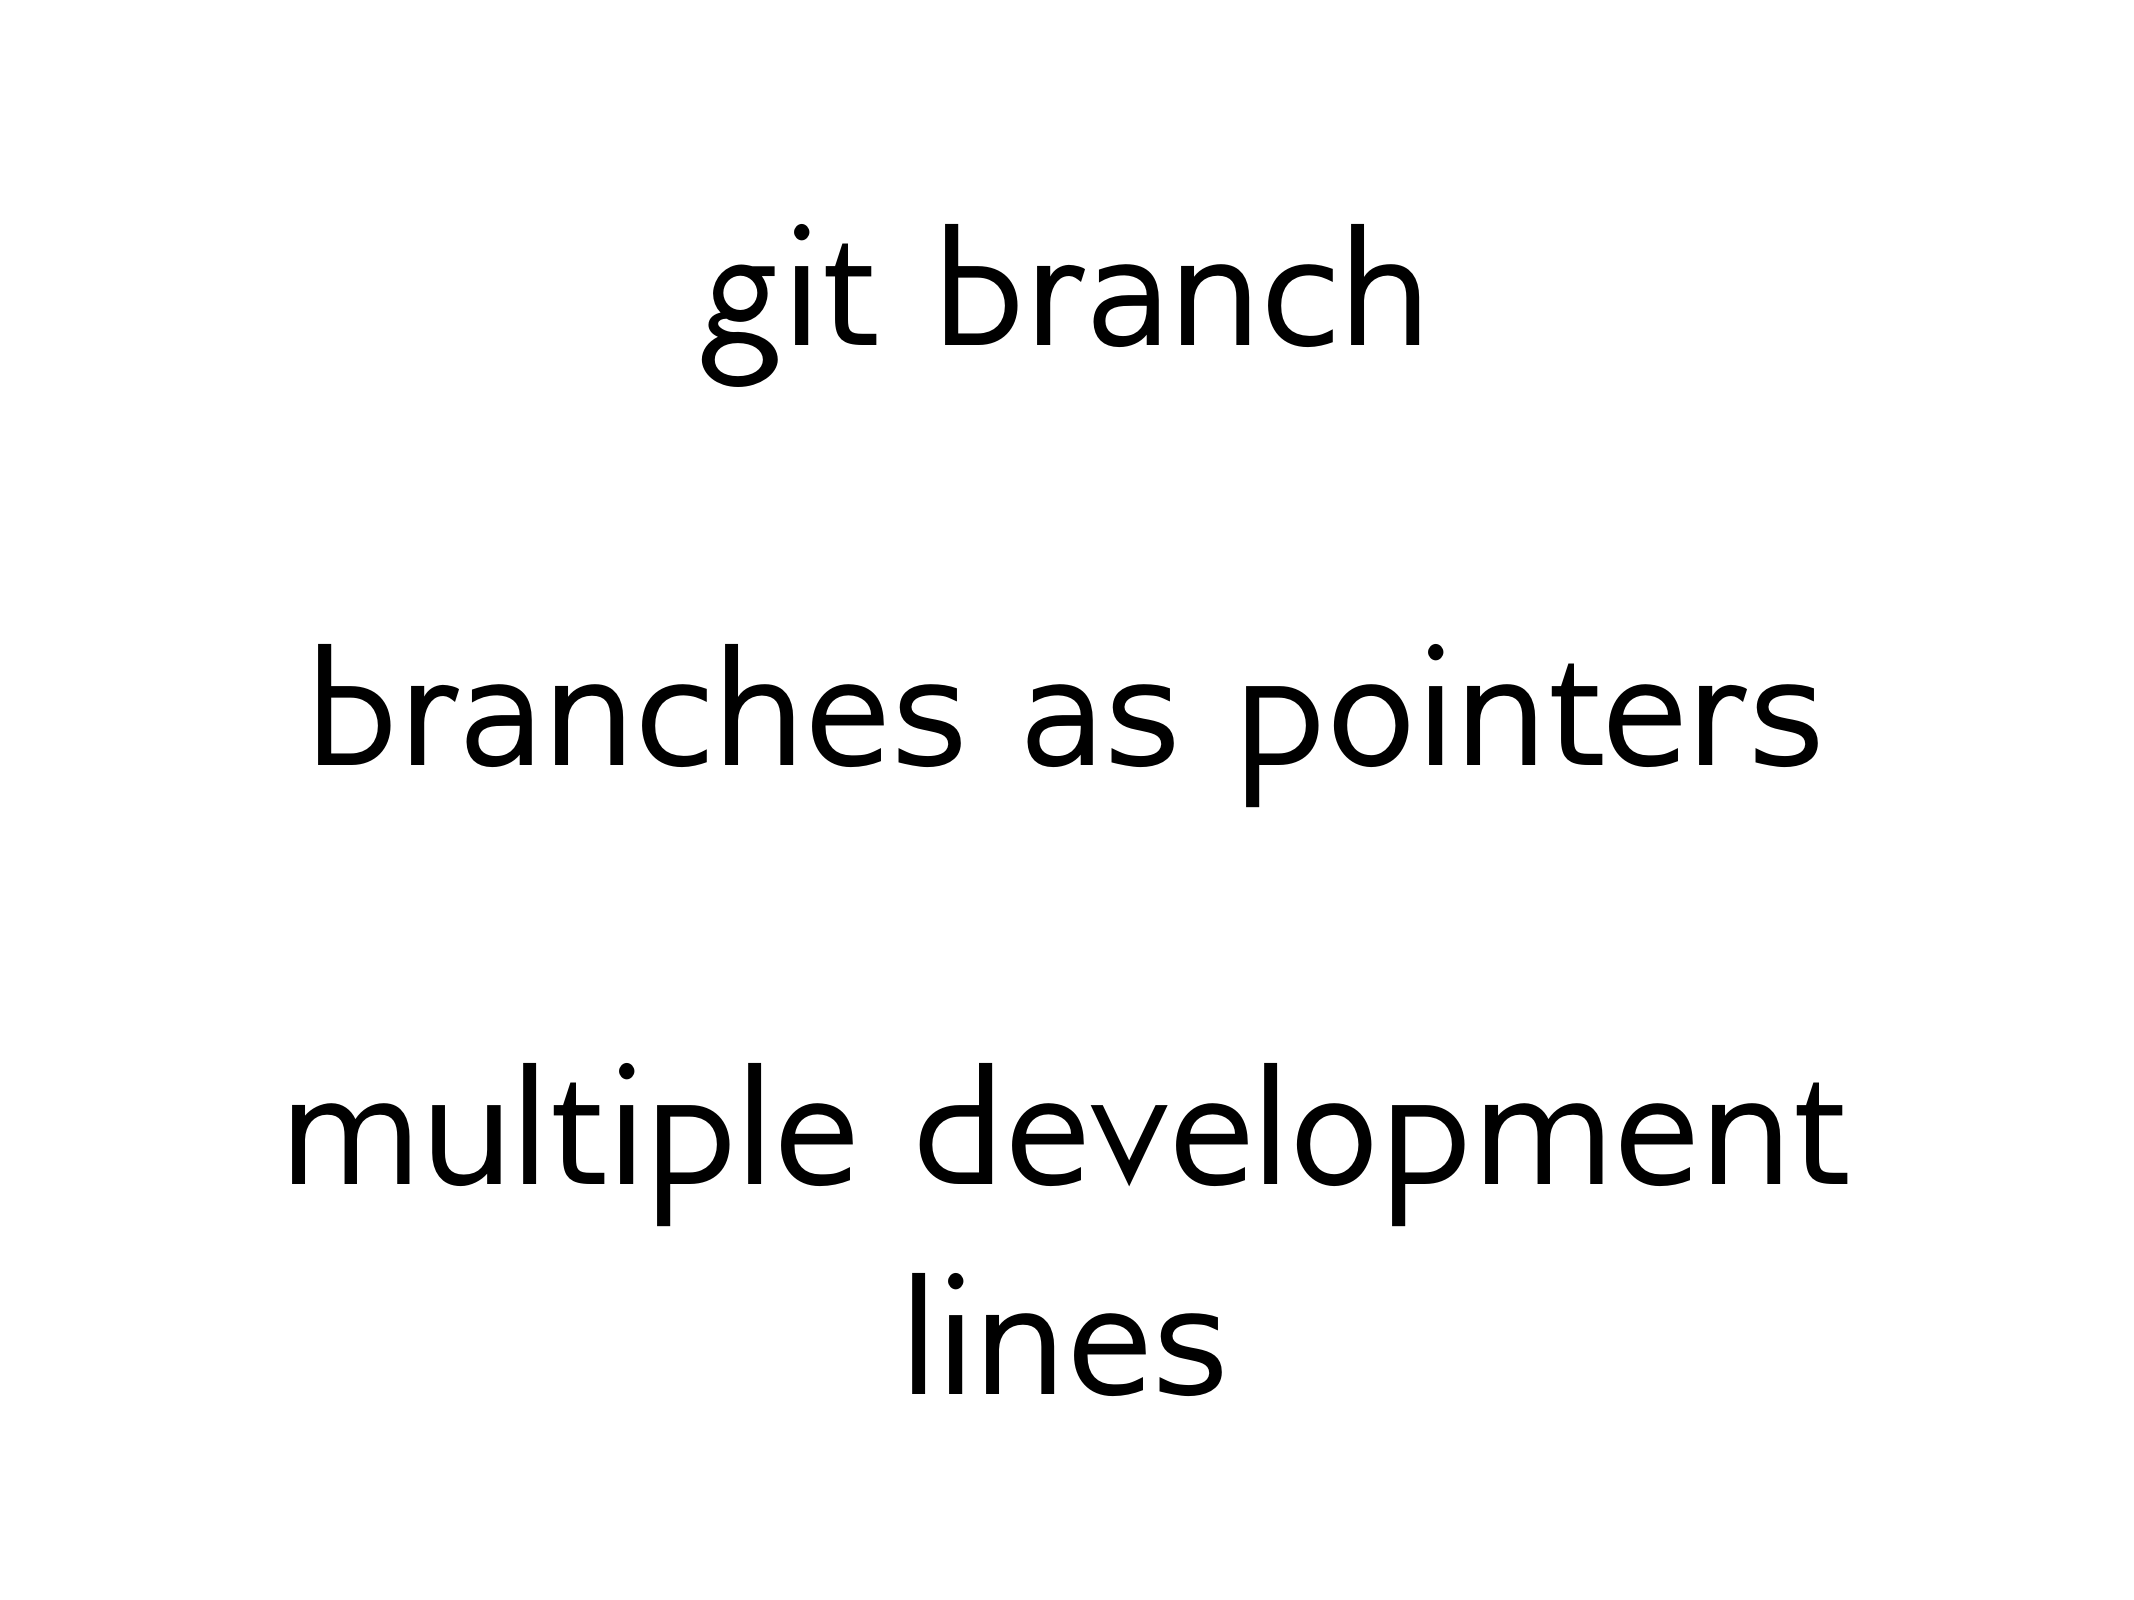

# git branch

branches as pointers

multiple development lines